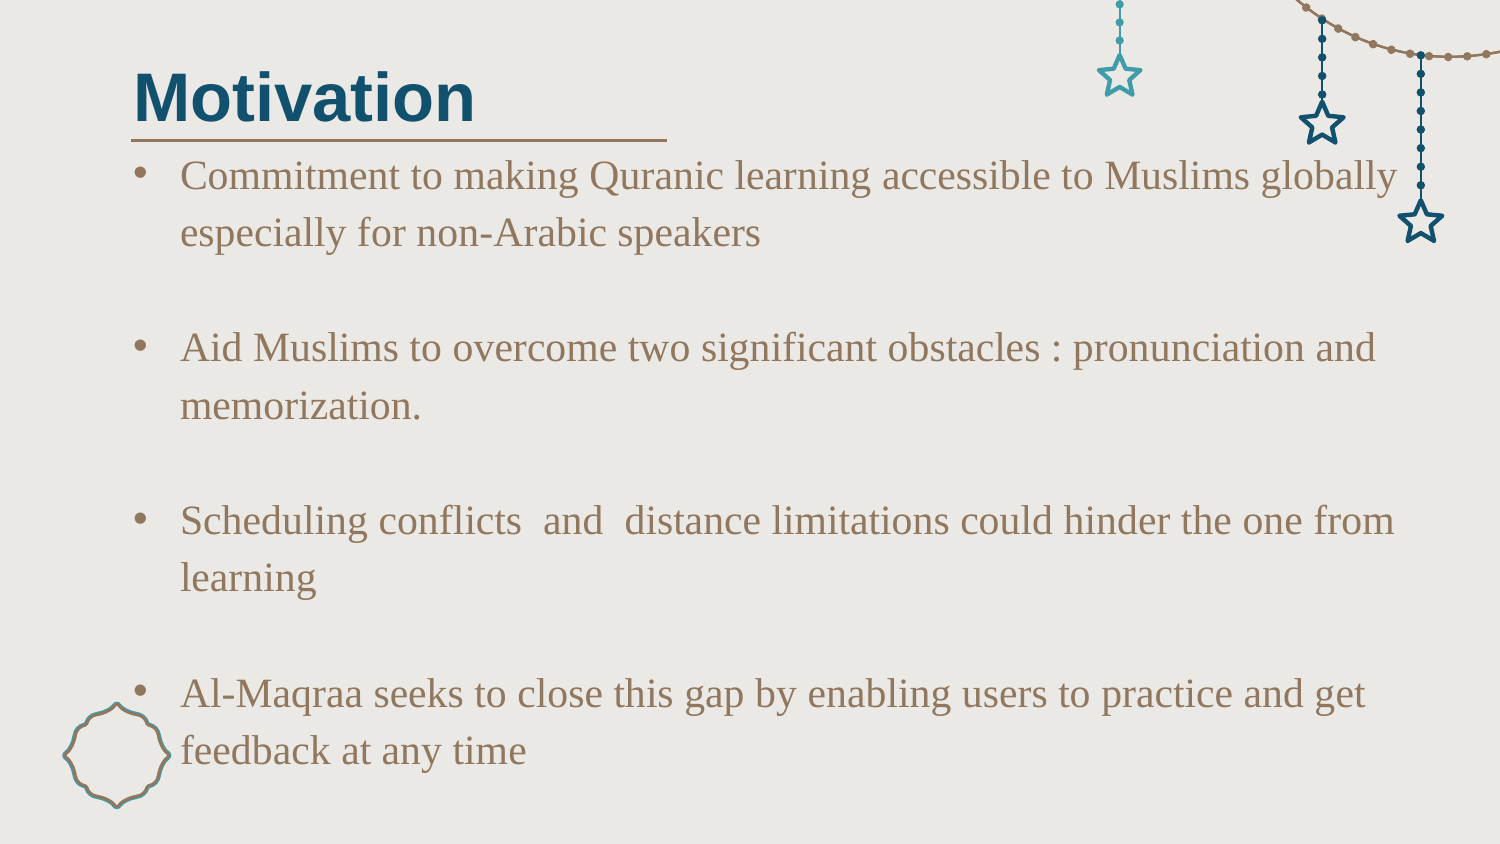

# Motivation
Commitment to making Quranic learning accessible to Muslims globally especially for non-Arabic speakers

Aid Muslims to overcome two significant obstacles : pronunciation and memorization.

Scheduling conflicts  and  distance limitations could hinder the one from learning

Al-Maqraa seeks to close this gap by enabling users to practice and get feedback at any time